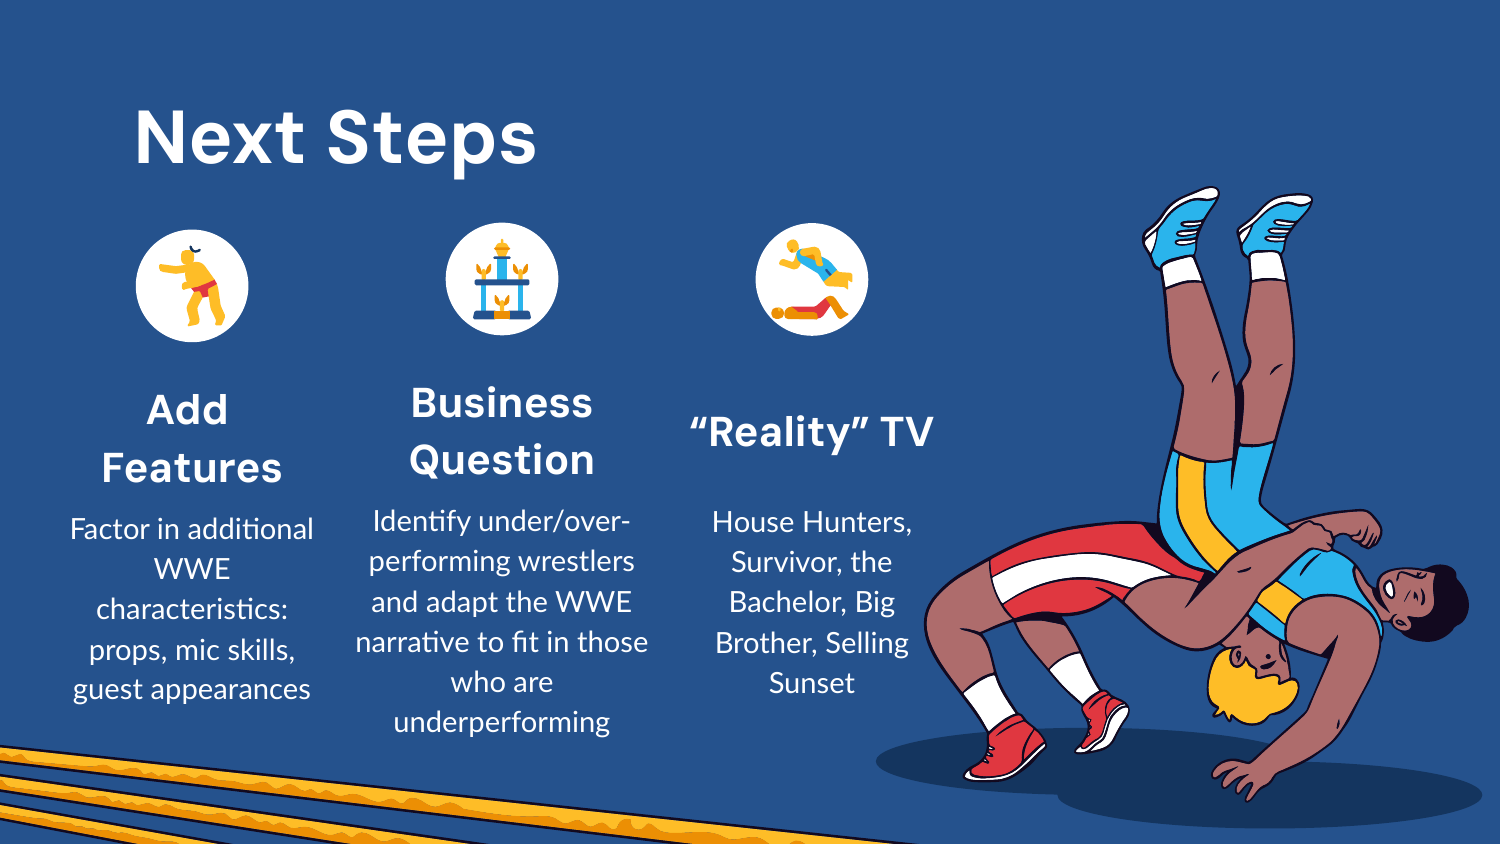

# Next Steps

Business Question
Add
Features
“Reality” TV
Identify under/over-performing wrestlers and adapt the WWE narrative to fit in those who are underperforming
House Hunters, Survivor, the Bachelor, Big Brother, Selling Sunset
Factor in additional WWE characteristics: props, mic skills, guest appearances